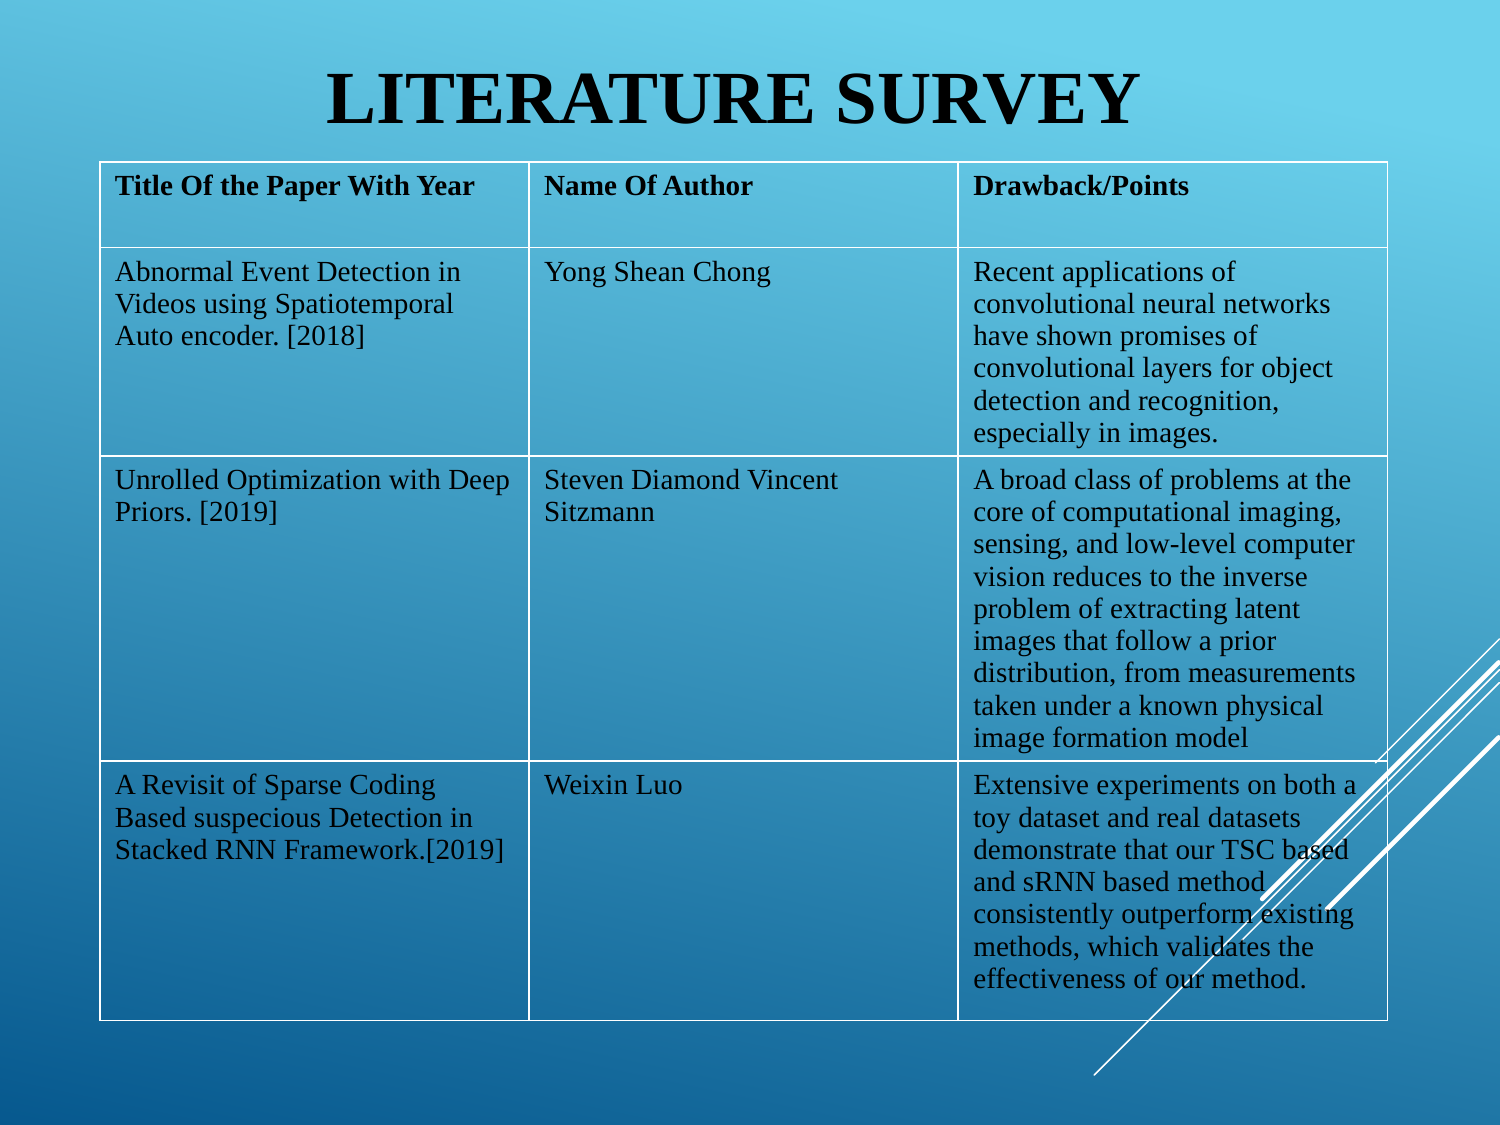

# Literature Survey
| Title Of the Paper With Year | Name Of Author | Drawback/Points |
| --- | --- | --- |
| Abnormal Event Detection in Videos using Spatiotemporal Auto encoder. [2018] | Yong Shean Chong | Recent applications of convolutional neural networks have shown promises of convolutional layers for object detection and recognition, especially in images. |
| Unrolled Optimization with Deep Priors. [2019] | Steven Diamond Vincent Sitzmann | A broad class of problems at the core of computational imaging, sensing, and low-level computer vision reduces to the inverse problem of extracting latent images that follow a prior distribution, from measurements taken under a known physical image formation model |
| A Revisit of Sparse Coding Based suspecious Detection in Stacked RNN Framework.[2019] | Weixin Luo | Extensive experiments on both a toy dataset and real datasets demonstrate that our TSC based and sRNN based method consistently outperform existing methods, which validates the effectiveness of our method. |